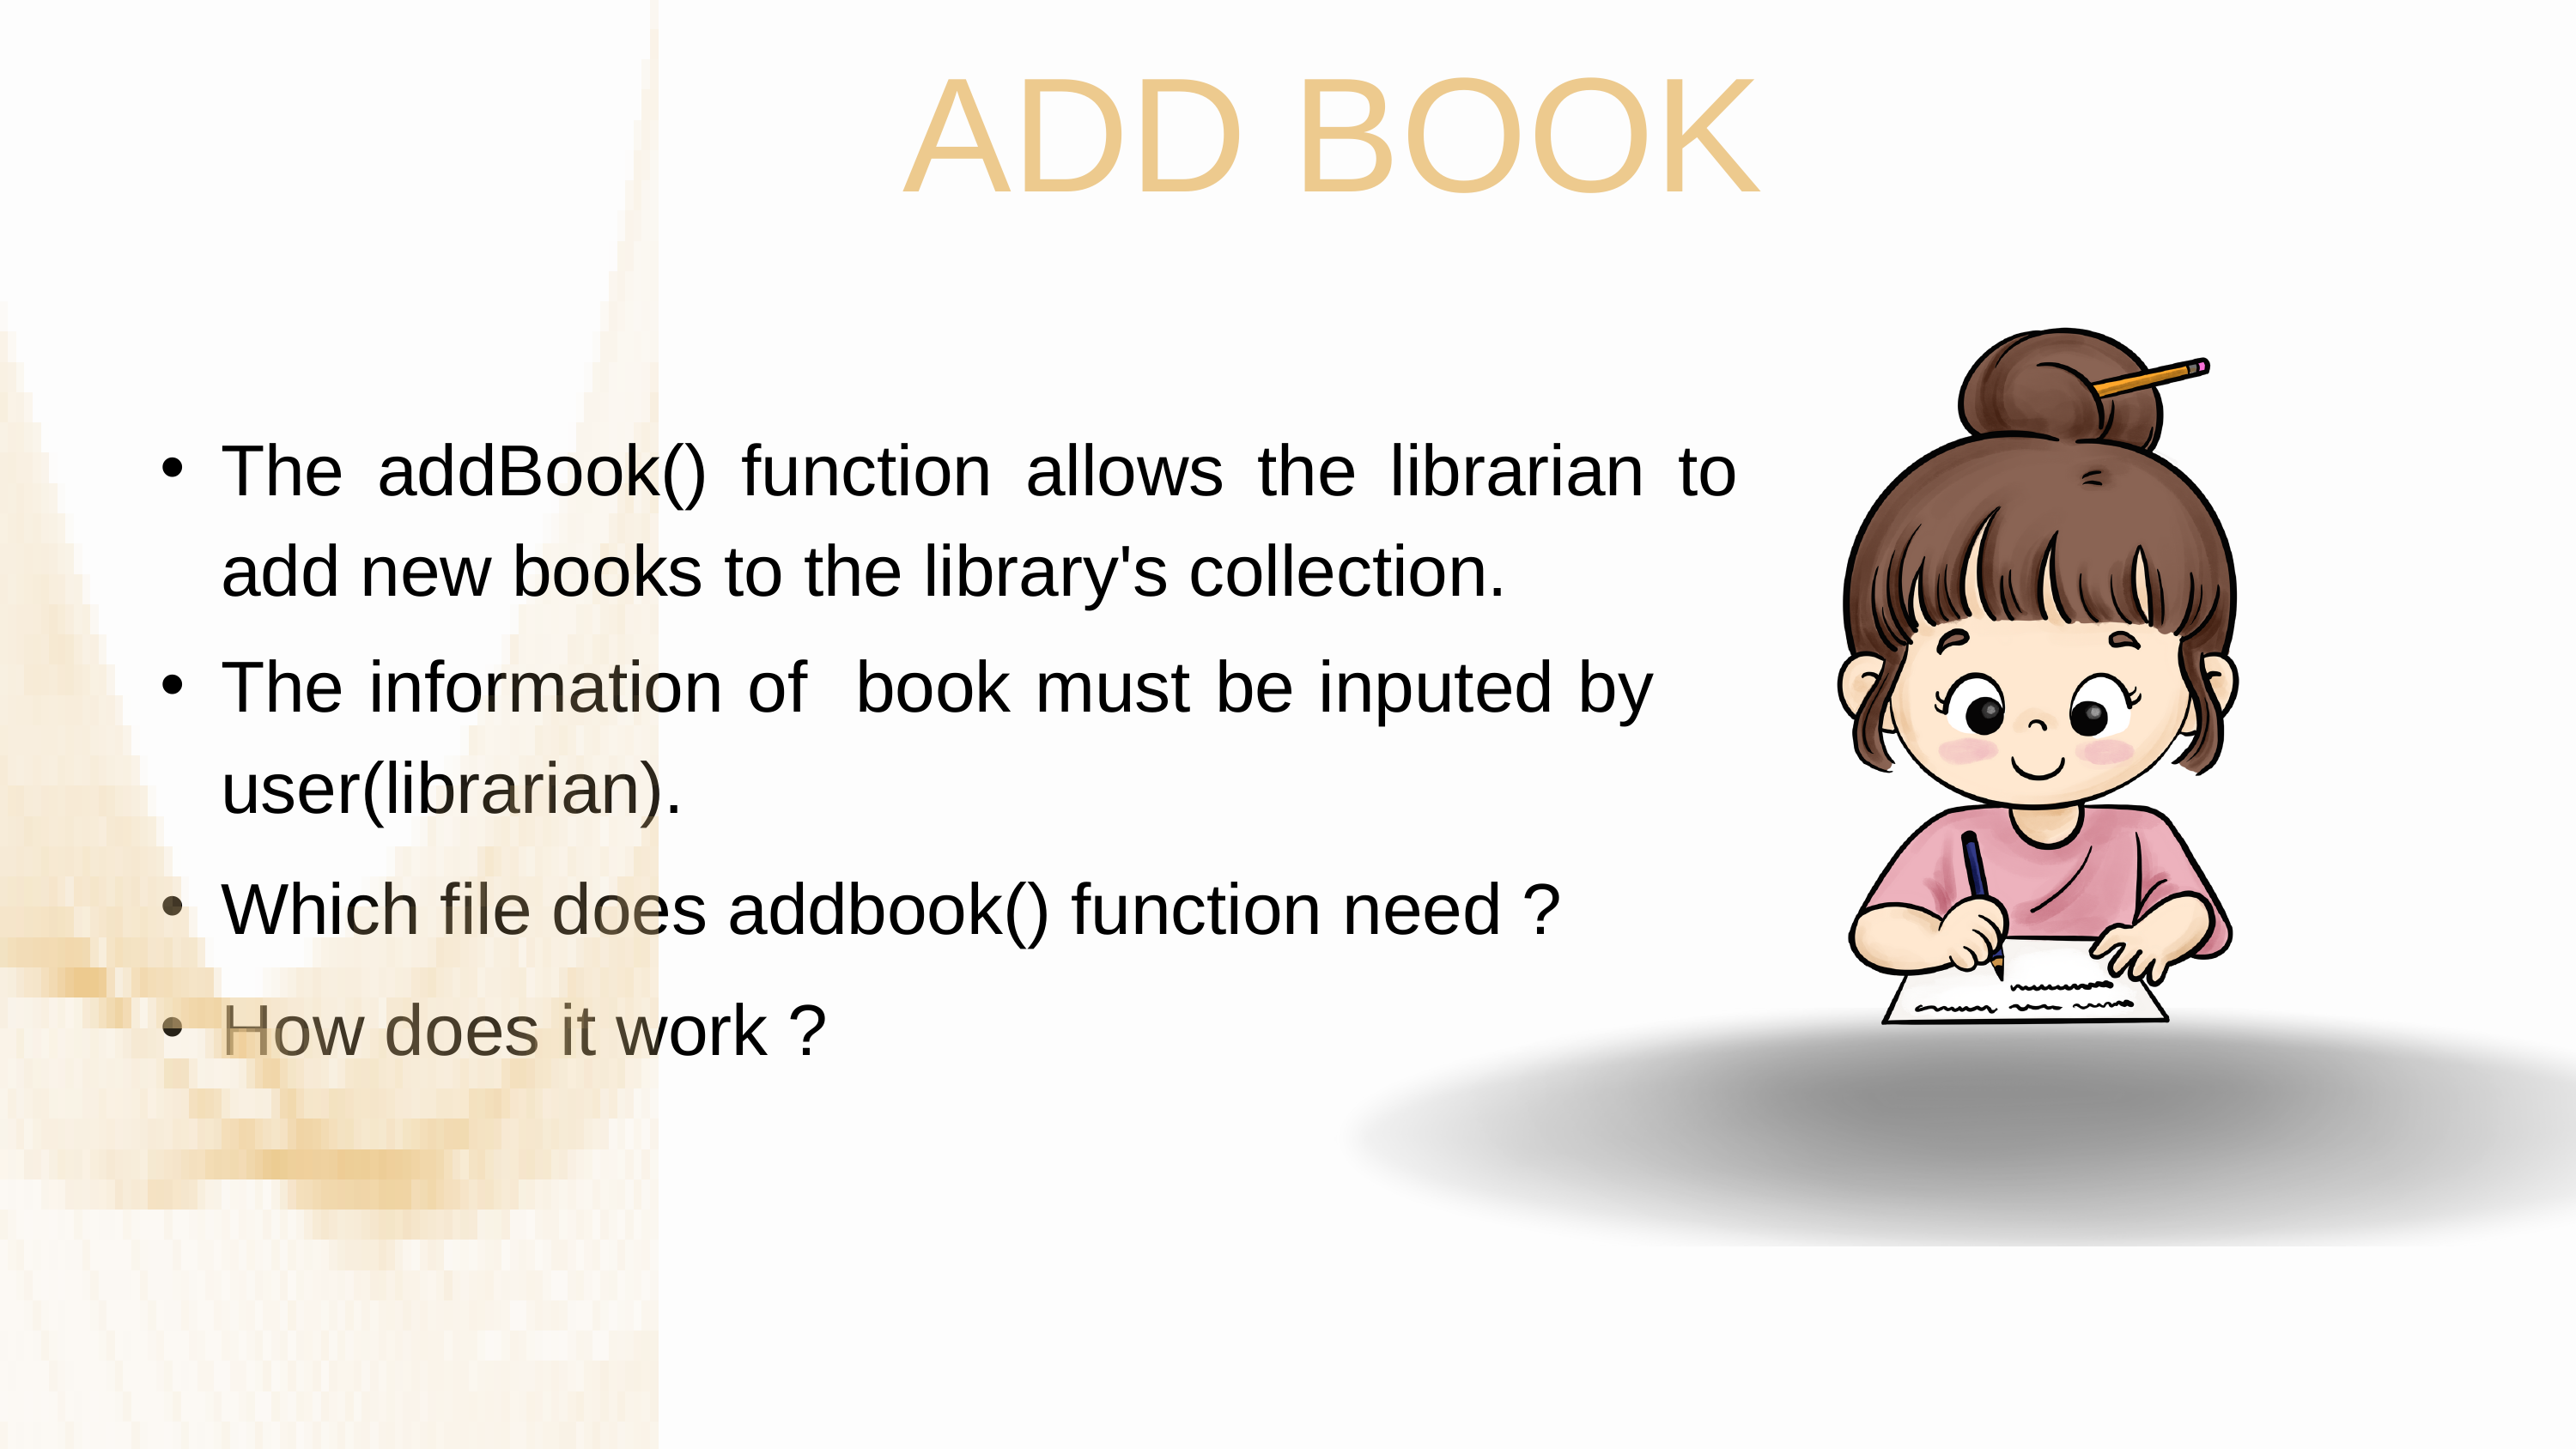

ADD BOOK

The addBook() function allows the librarian to add new books to the library's collection.
The information of  book must be inputed by user(librarian).
Which file does addbook() function need ?
How does it work ?